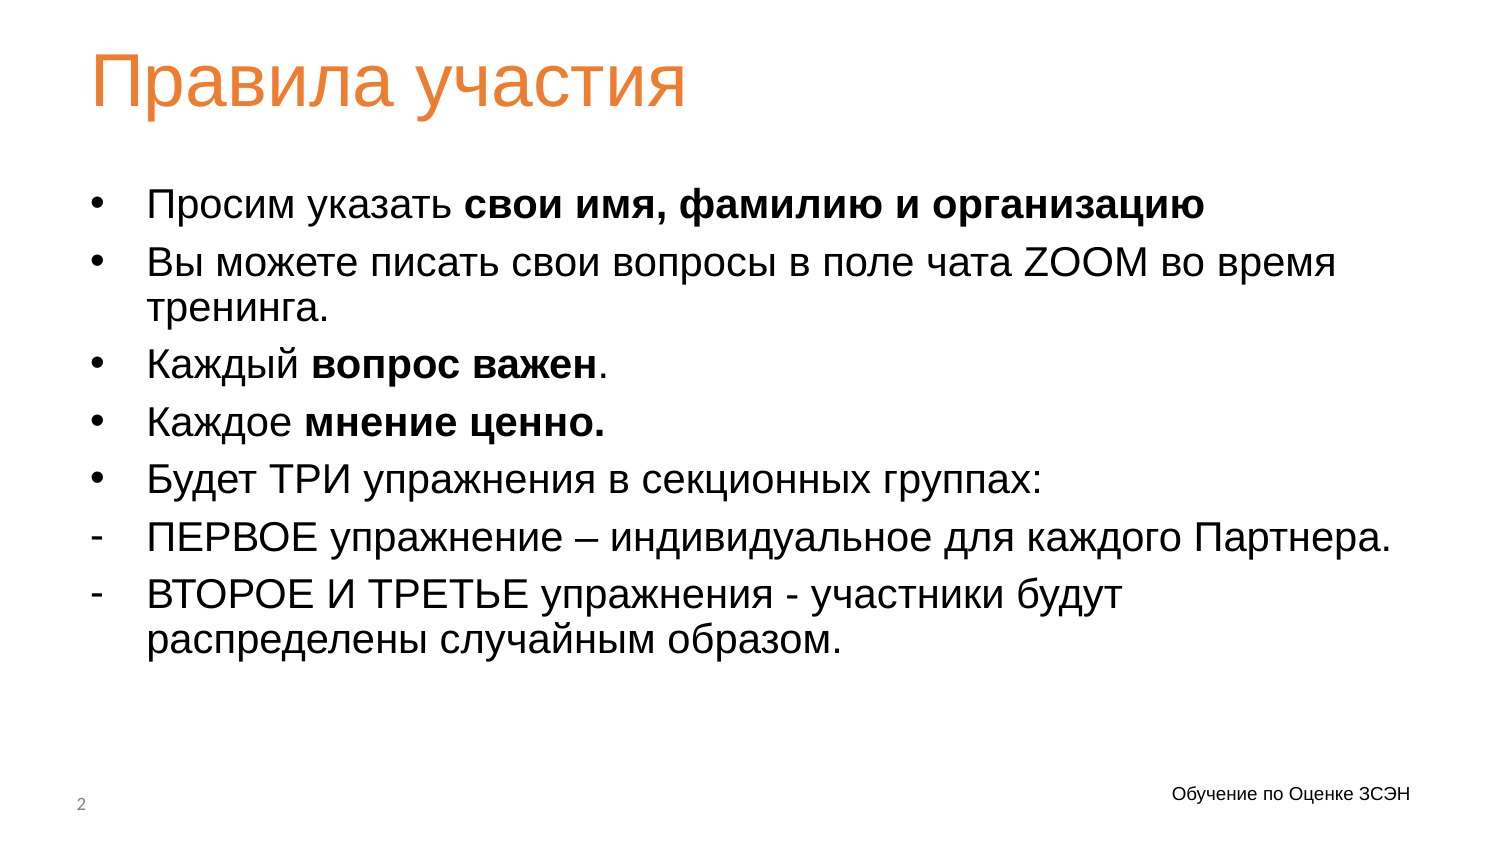

Правила участия
Просим указать свои имя, фамилию и организацию
Вы можете писать свои вопросы в поле чата ZOOM во время тренинга.
Каждый вопрос важен.
Каждое мнение ценно.
Будет ТРИ упражнения в секционных группах:
ПЕРВОЕ упражнение – индивидуальное для каждого Партнера.
ВТОРОЕ И ТРЕТЬЕ упражнения - участники будут распределены случайным образом.

Обучение по Оценке ЗСЭН
2